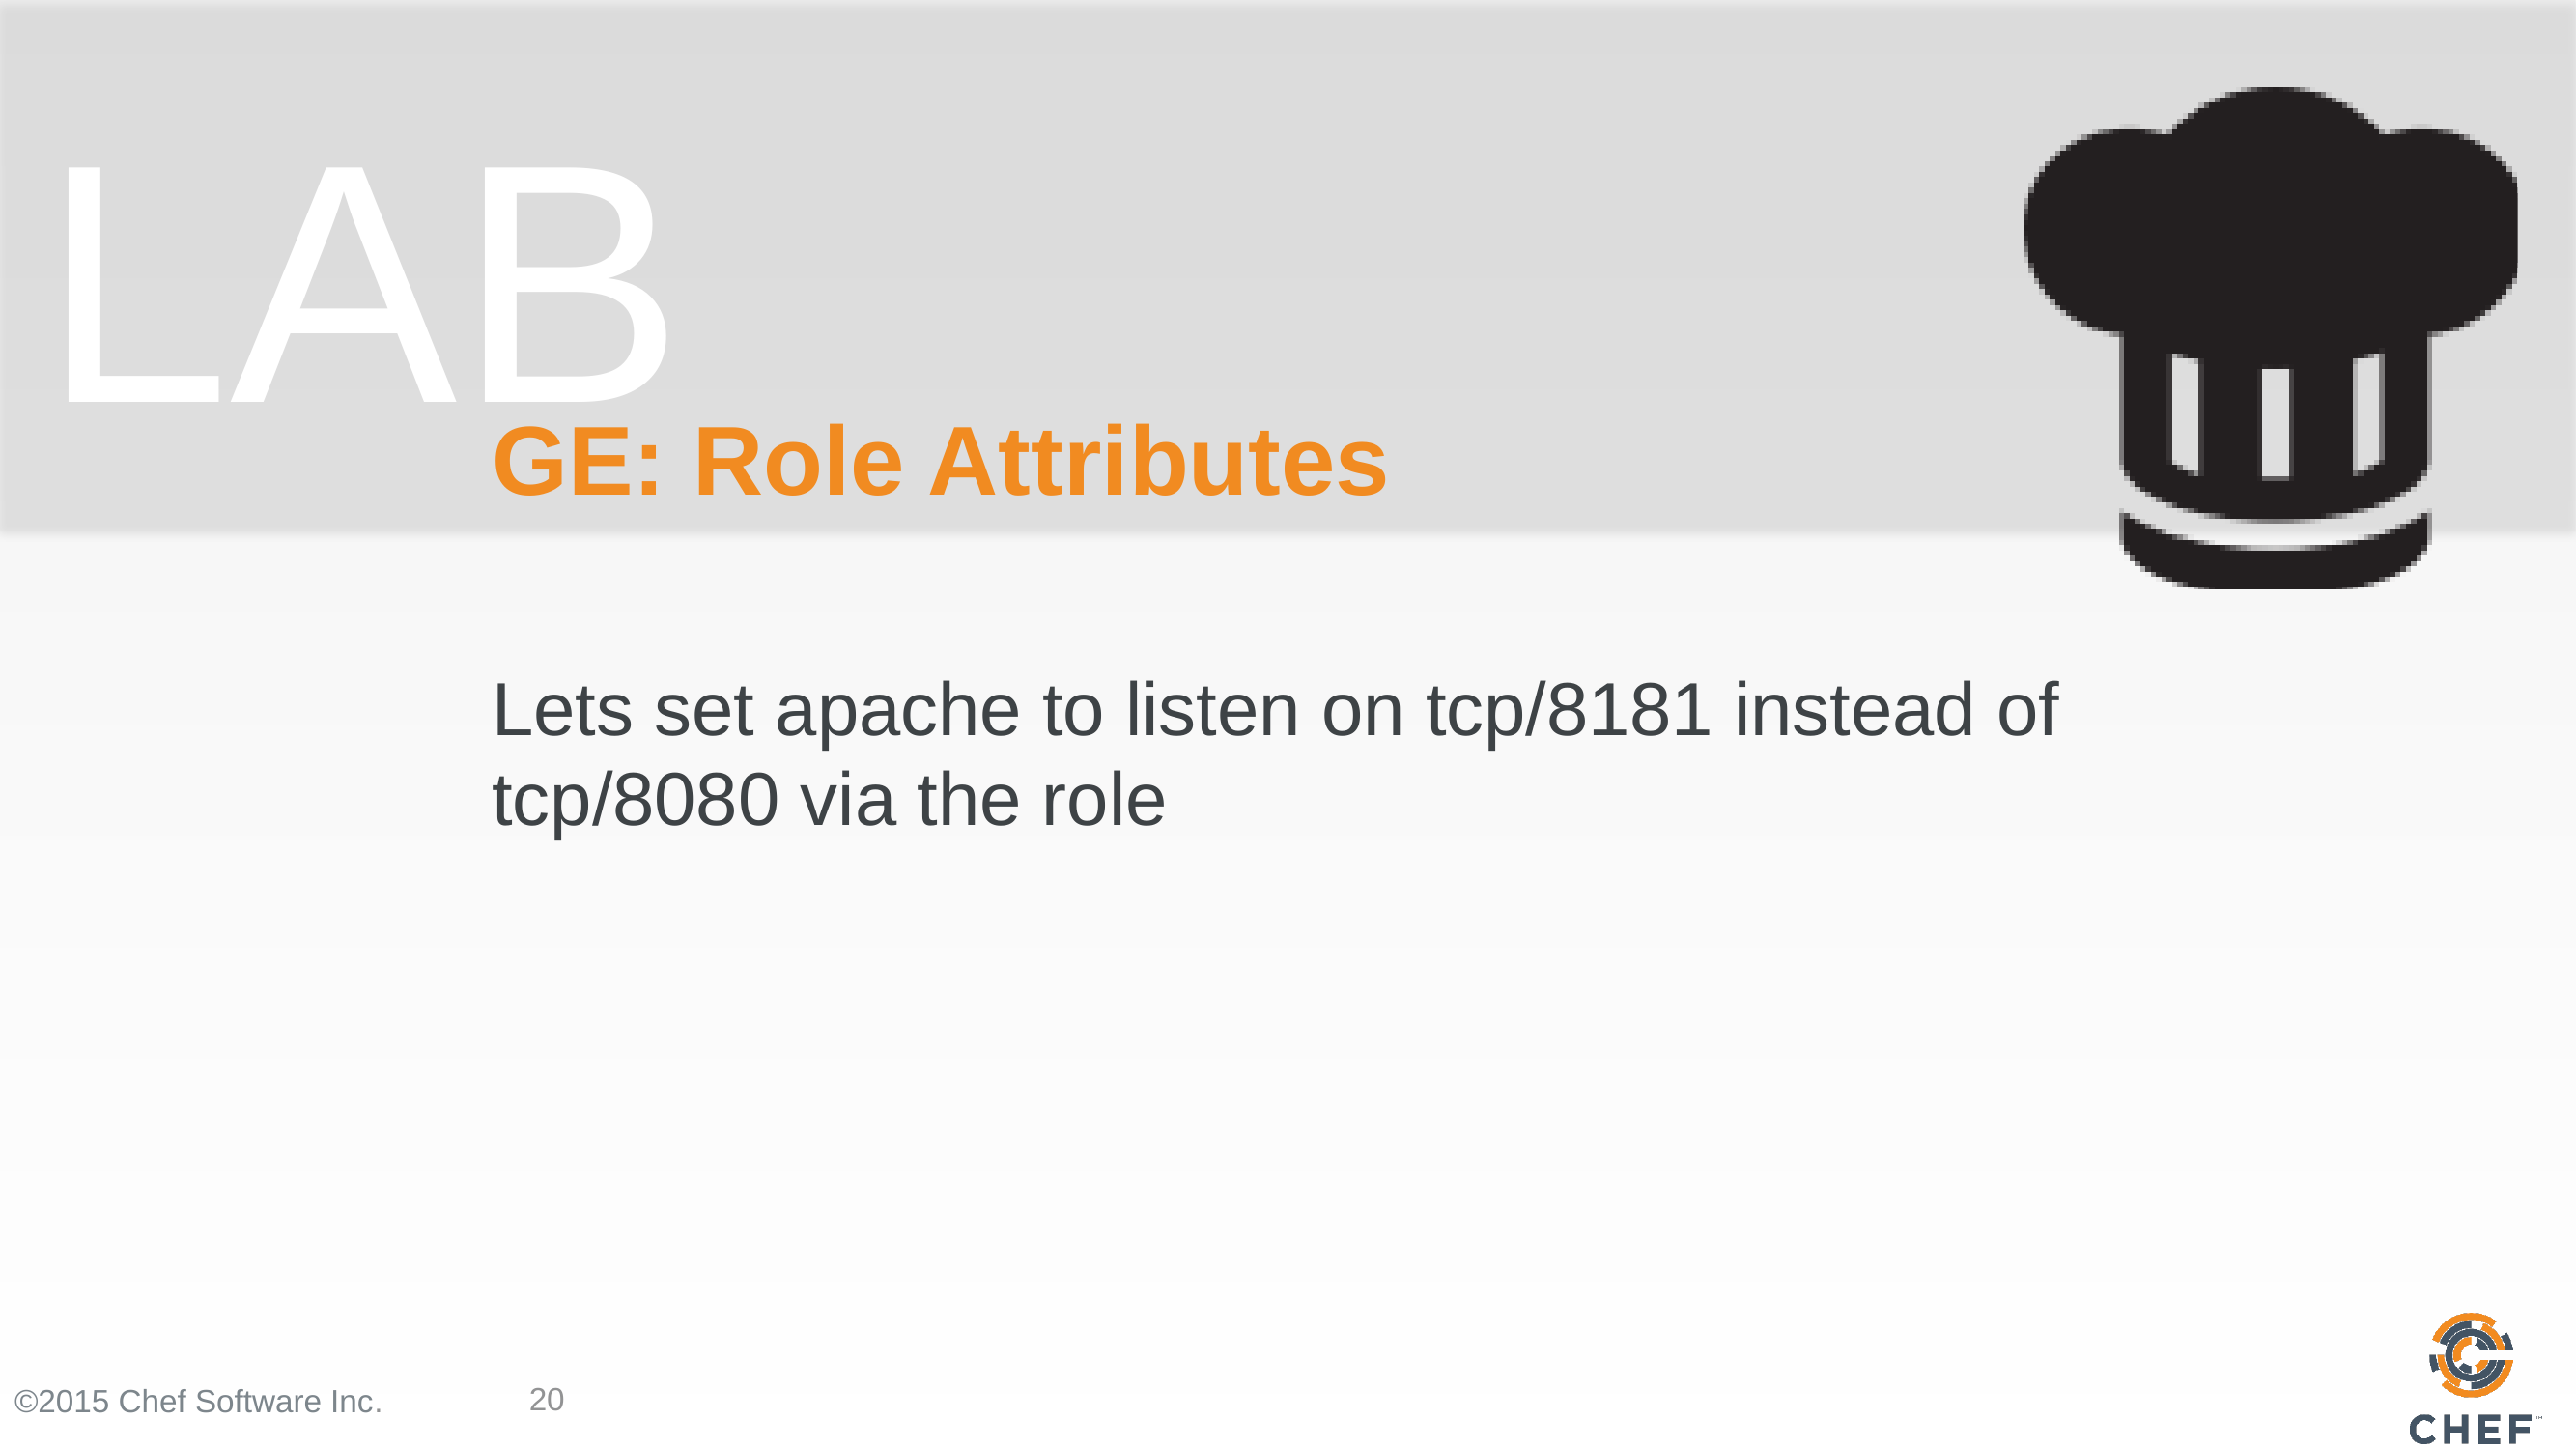

# GE: Role Attributes

Lets set apache to listen on tcp/8181 instead of tcp/8080 via the role
©2015 Chef Software Inc.
20